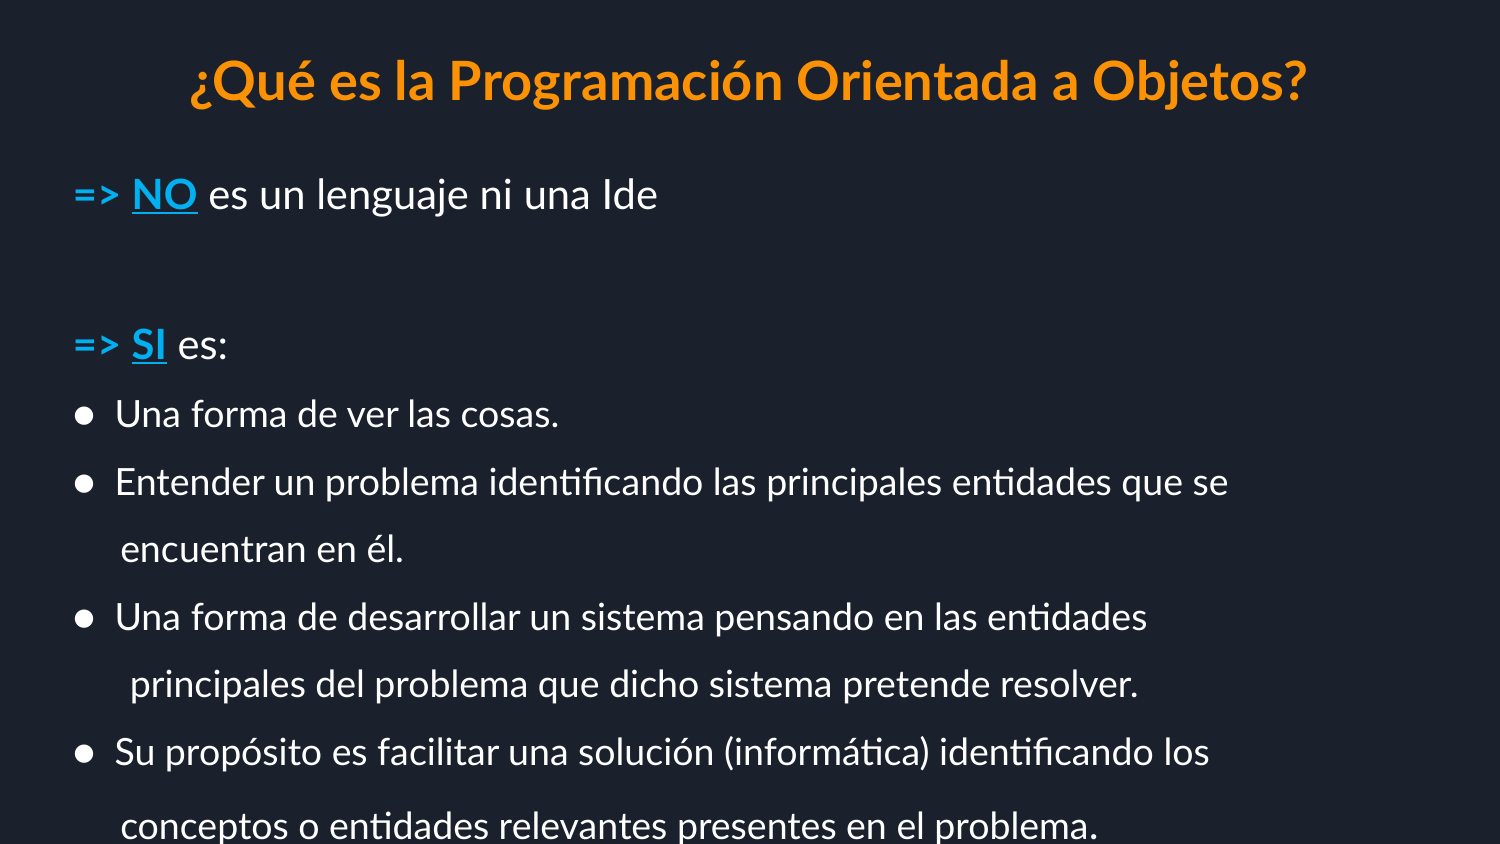

¿Qué es la Programación Orientada a Objetos?
=> NO es un lenguaje ni una Ide

=> SI es:
●  Una forma de ver las cosas.
●  Entender un problema identificando las principales entidades que se
     encuentran en él.
●  Una forma de desarrollar un sistema pensando en las entidades
      principales del problema que dicho sistema pretende resolver.
●  Su propósito es facilitar una solución (informática) identificando los
     conceptos o entidades relevantes presentes en el problema.